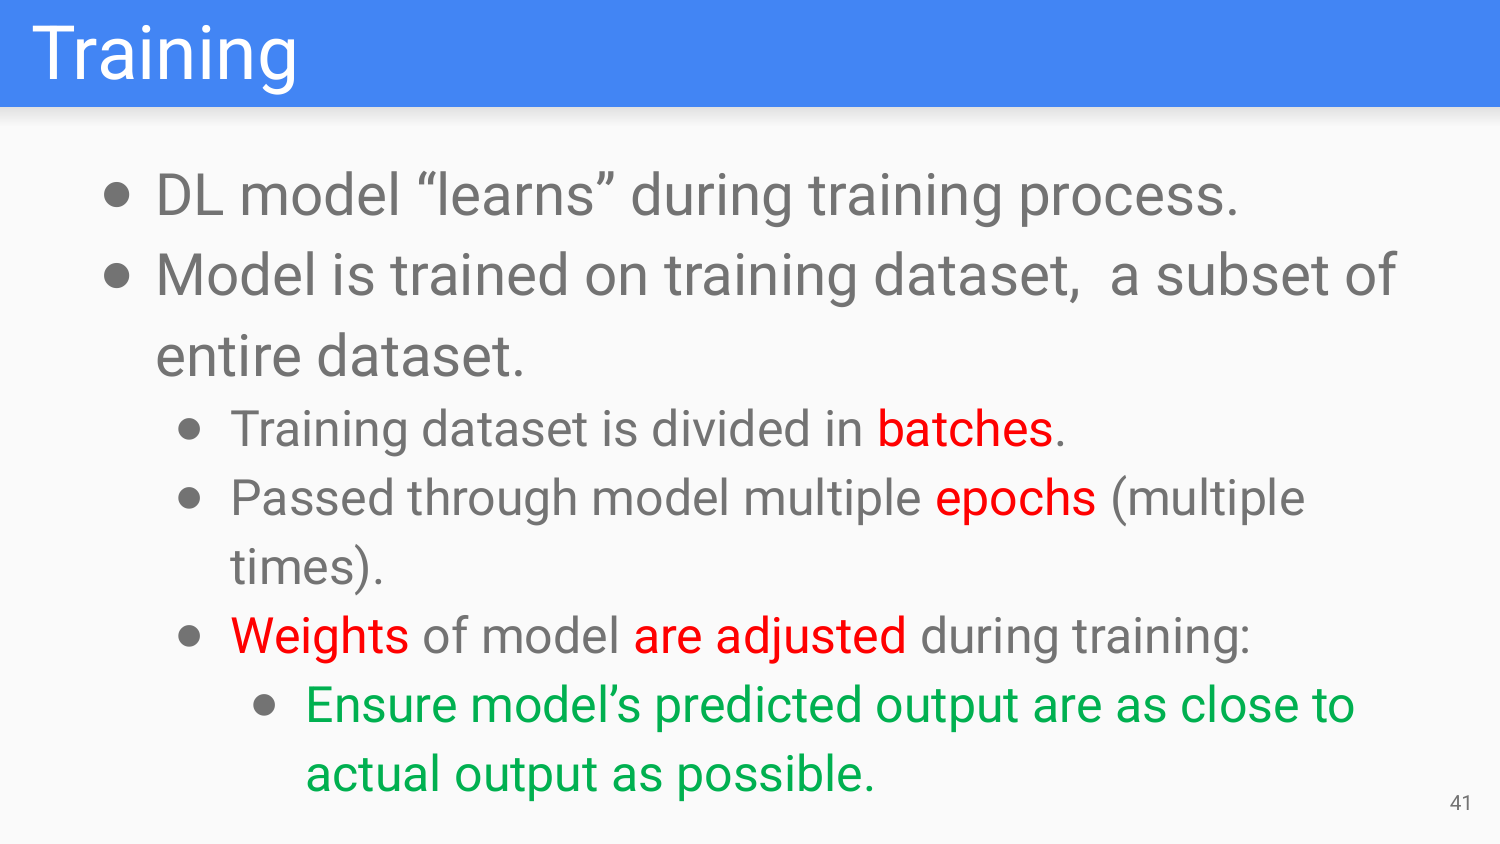

# Training
DL model “learns” during training process.
Model is trained on training dataset,  a subset of entire dataset.
Training dataset is divided in batches.
Passed through model multiple epochs (multiple times).
Weights of model are adjusted during training:
Ensure model’s predicted output are as close to actual output as possible.
41